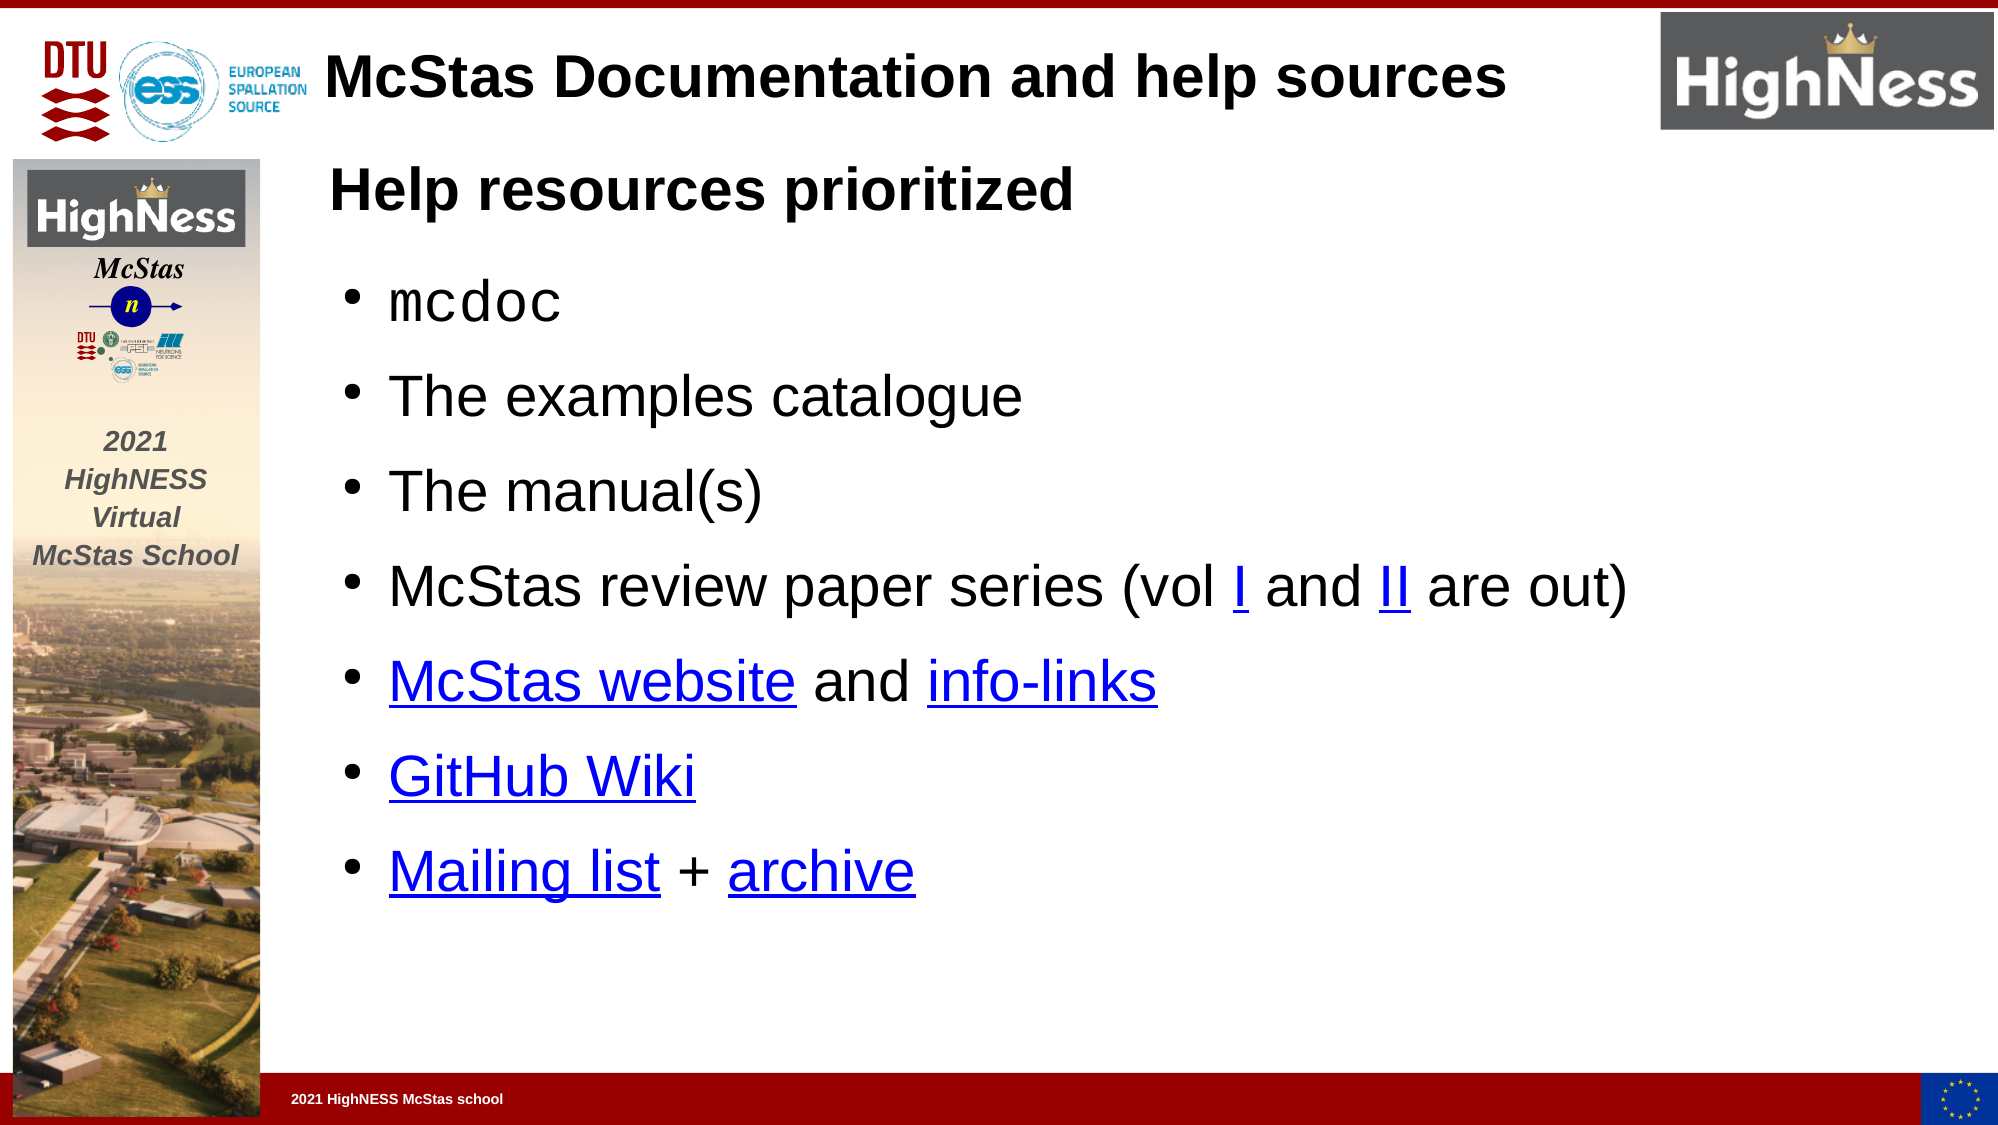

McStas Documentation and help sources
Help resources prioritized
mcdoc
The examples catalogue
The manual(s)
McStas review paper series (vol I and II are out)
McStas website and info-links
GitHub Wiki
Mailing list + archive

2